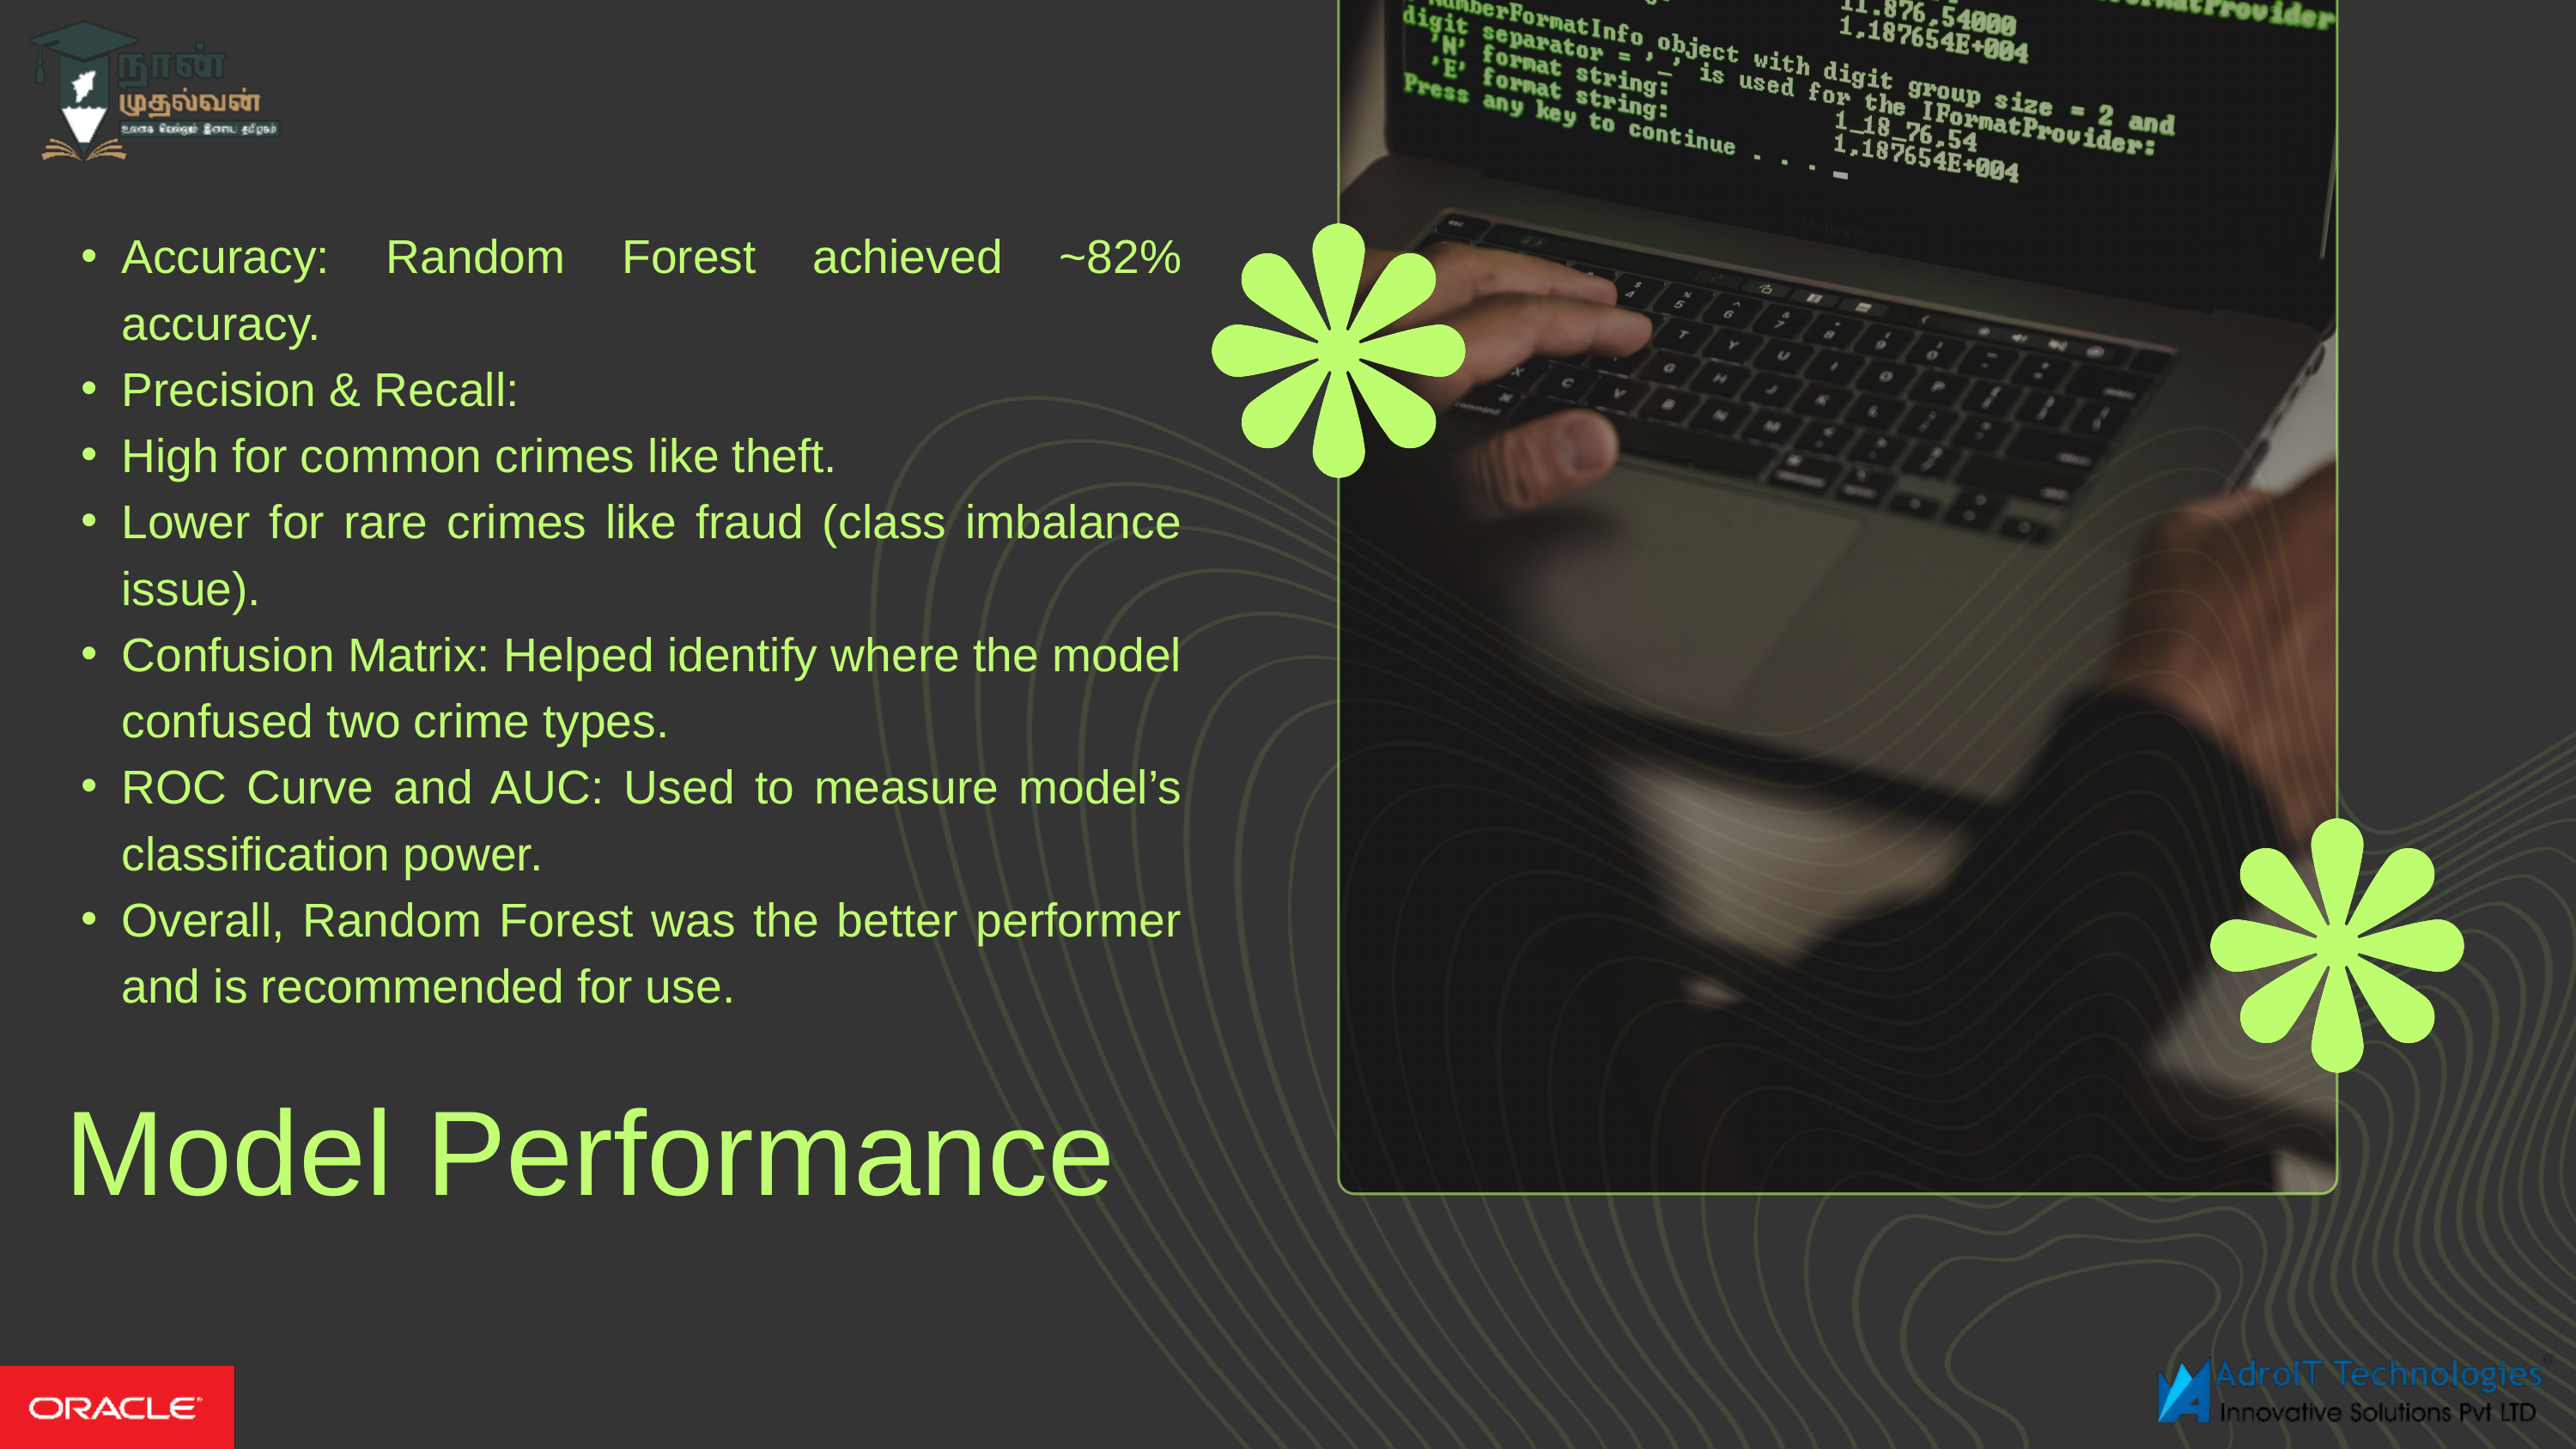

Accuracy: Random Forest achieved ~82% accuracy.
Precision & Recall:
High for common crimes like theft.
Lower for rare crimes like fraud (class imbalance issue).
Confusion Matrix: Helped identify where the model confused two crime types.
ROC Curve and AUC: Used to measure model’s classification power.
Overall, Random Forest was the better performer and is recommended for use.

Model Performance